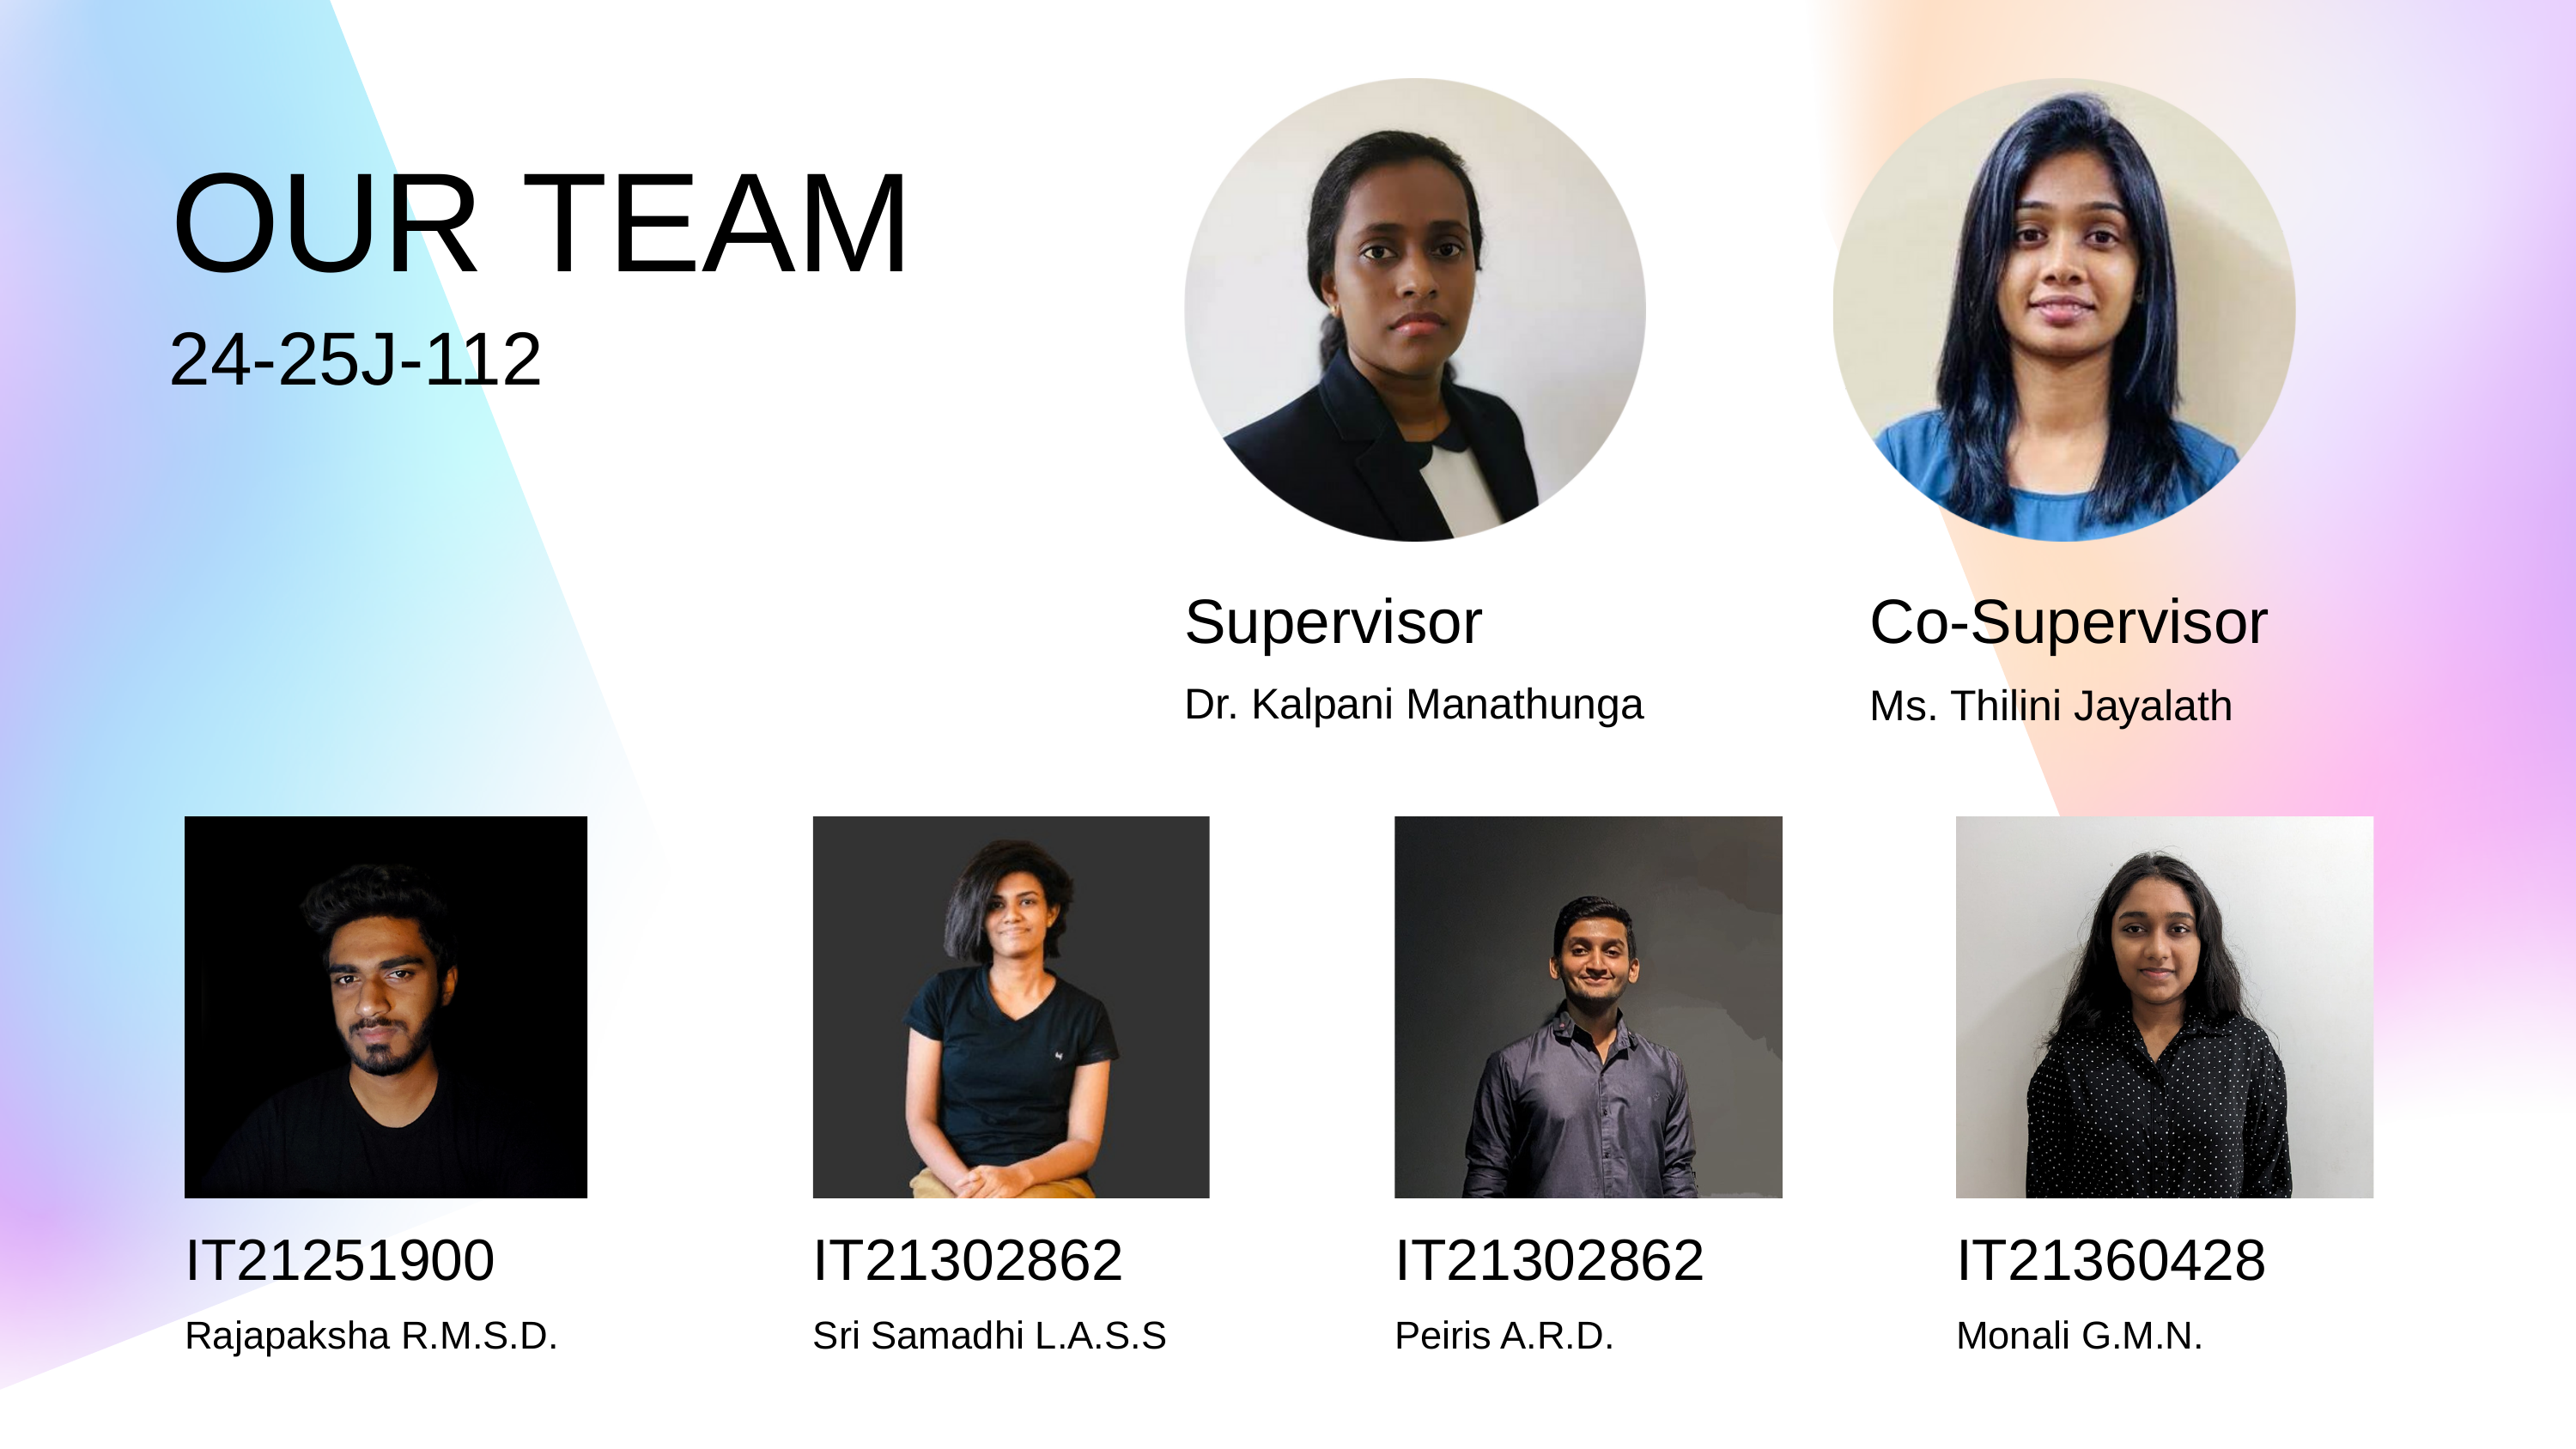

OUR TEAM
24-25J-112
Co-Supervisor​
Ms. Thilini Jayalath​
Supervisor
Dr. Kalpani Manathunga

IT21251900​
IT21302862​
IT21302862
IT21360428​
Rajapaksha R.M.S.D. ​
Sri Samadhi L.A.S.S ​
Peiris A.R.D.
Monali G.M.N.​